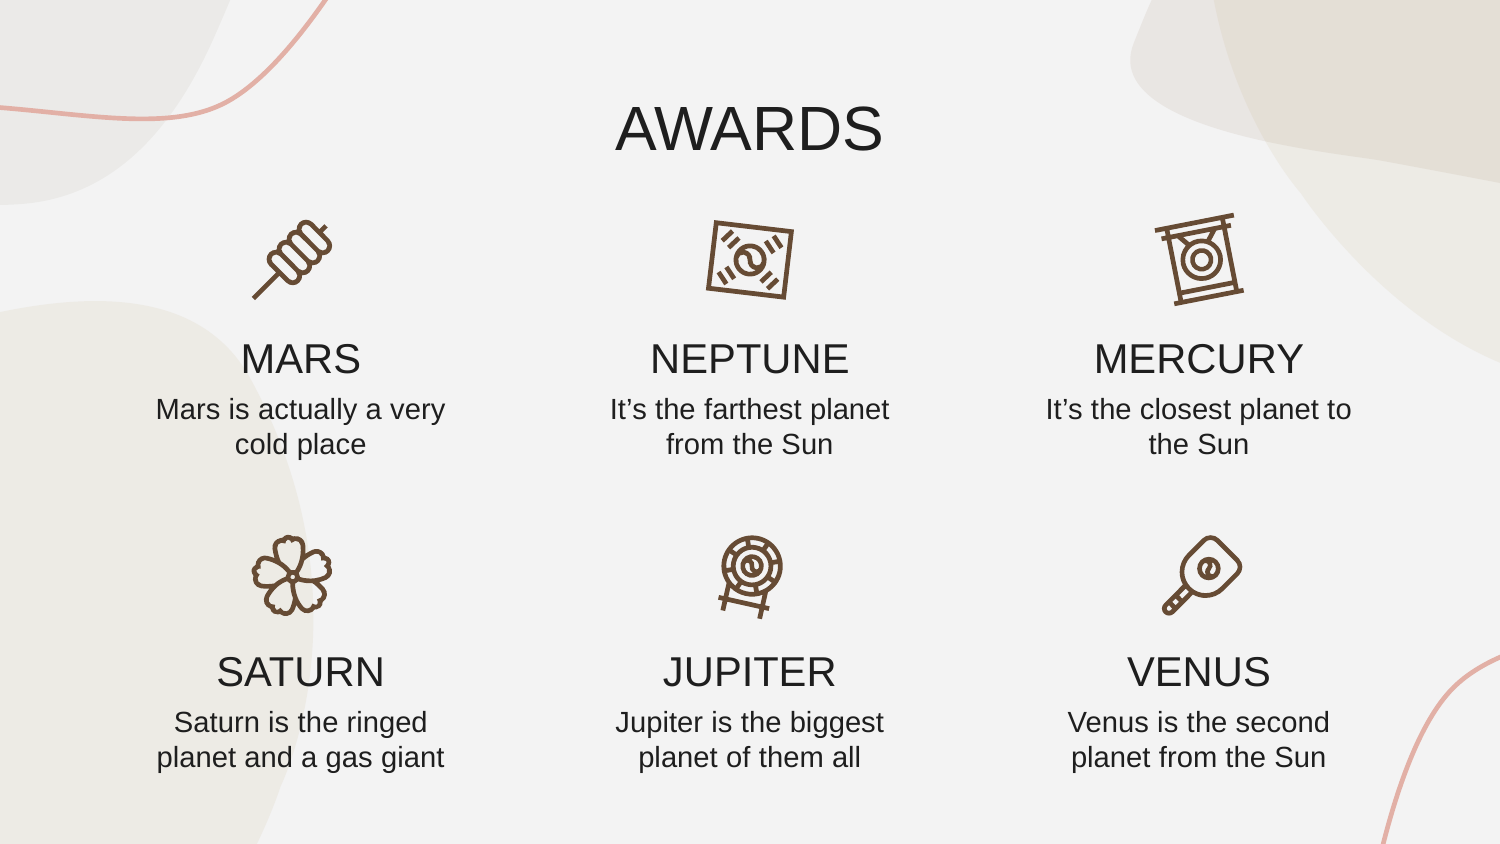

AWARDS

# MARS
NEPTUNE
MERCURY
Mars is actually a very cold place
It’s the farthest planet from the Sun
It’s the closest planet to the Sun

SATURN
JUPITER
VENUS
Saturn is the ringed planet and a gas giant
Jupiter is the biggest planet of them all
Venus is the second planet from the Sun